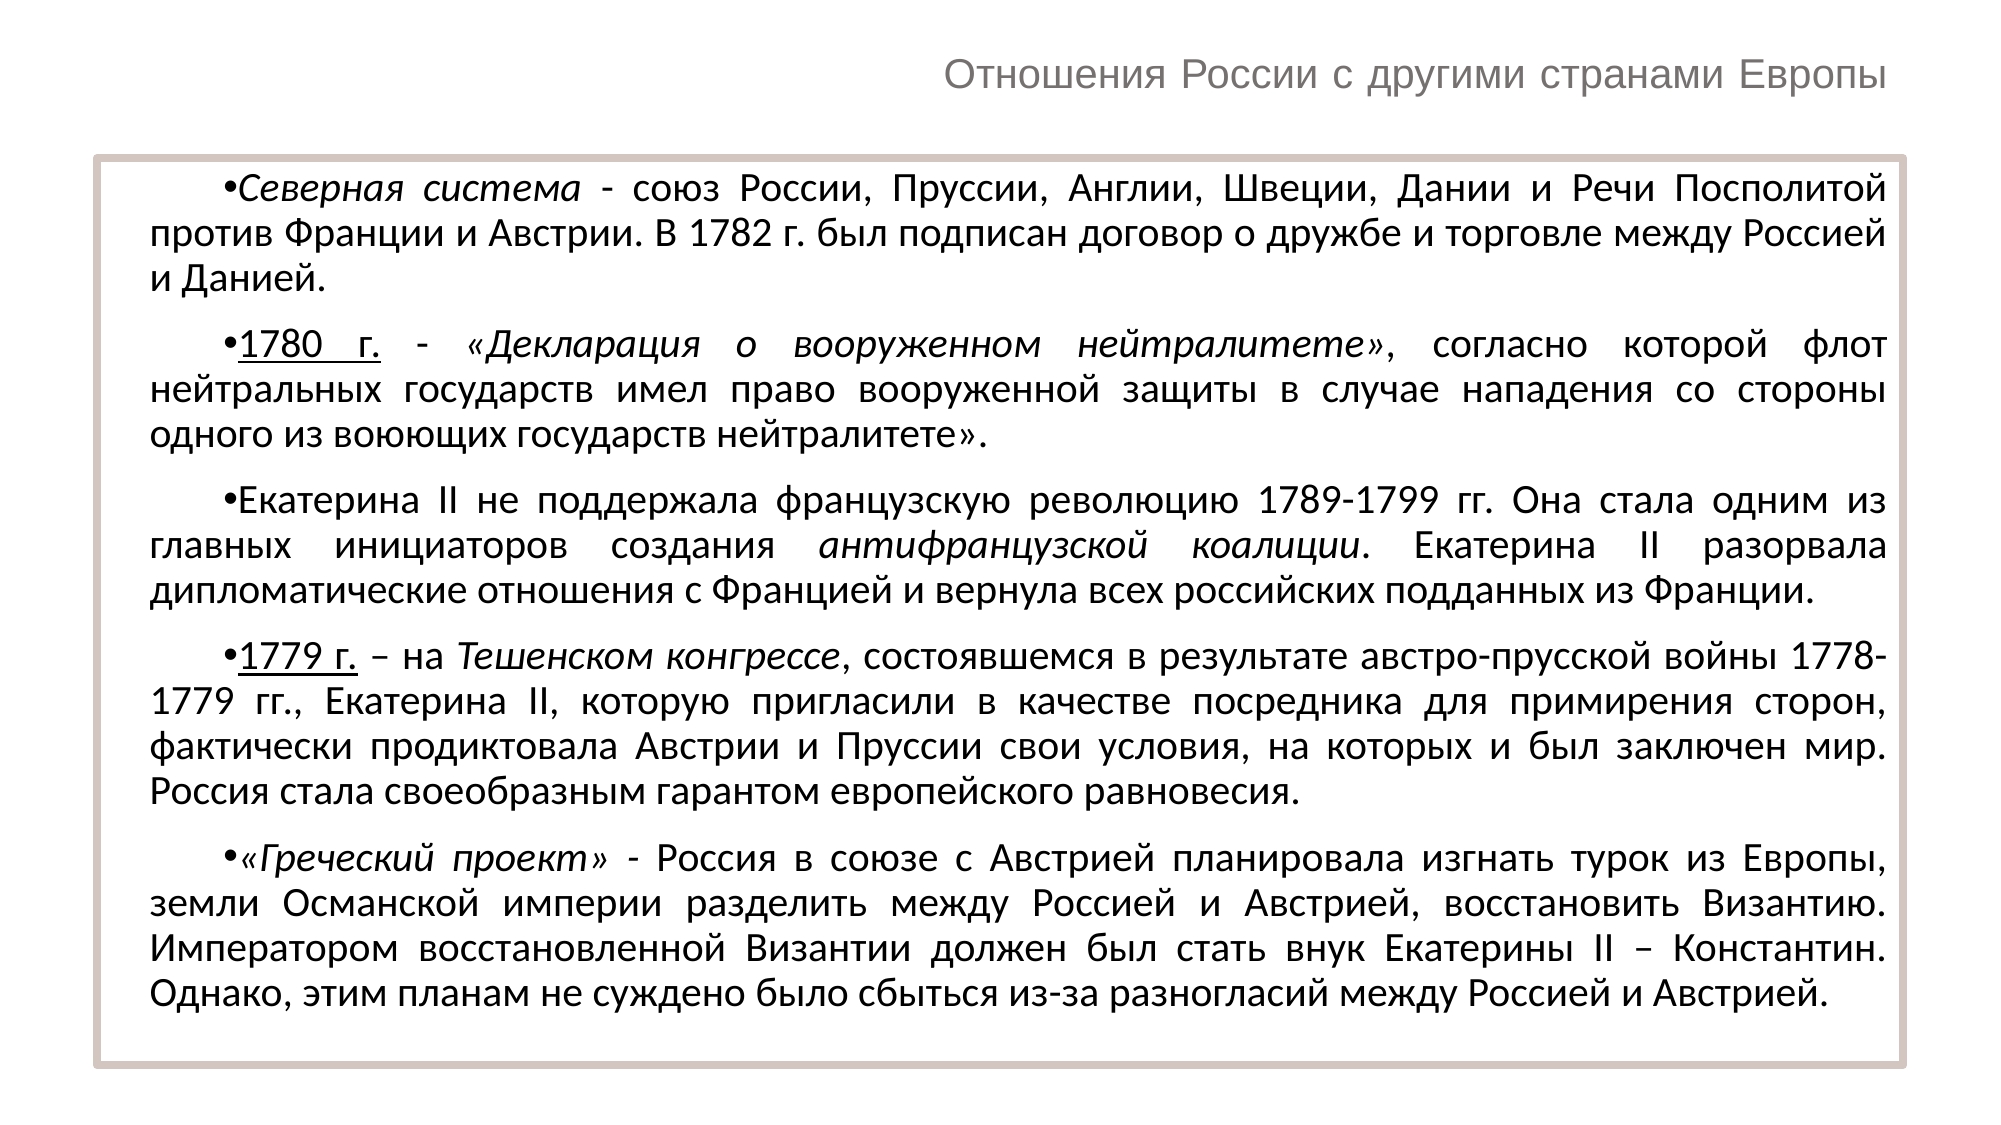

# Отношения России с другими странами Европы
Северная система - союз России, Пруссии, Англии, Швеции, Дании и Речи Посполитой против Франции и Австрии. В 1782 г. был подписан договор о дружбе и торговле между Россией и Данией.
1780 г. - «Декларация о вооруженном нейтралитете», согласно которой флот нейтральных государств имел право вооруженной защиты в случае нападения со стороны одного из воюющих государств нейтралитете».
Екатерина II не поддержала французскую революцию 1789-1799 гг. Она стала одним из главных инициаторов создания антифранцузской коалиции. Екатерина II разорвала дипломатические отношения с Францией и вернула всех российских подданных из Франции.
1779 г. – на Тешенском конгрессе, состоявшемся в результате австро-прусской войны 1778-1779 гг., Екатерина II, которую пригласили в качестве посредника для примирения сторон, фактически продиктовала Австрии и Пруссии свои условия, на которых и был заключен мир. Россия стала своеобразным гарантом европейского равновесия.
«Греческий проект» - Россия в союзе с Австрией планировала изгнать турок из Европы, земли Османской империи разделить между Россией и Австрией, восстановить Византию. Императором восстановленной Византии должен был стать внук Екатерины II – Константин. Однако, этим планам не суждено было сбыться из-за разногласий между Россией и Австрией.